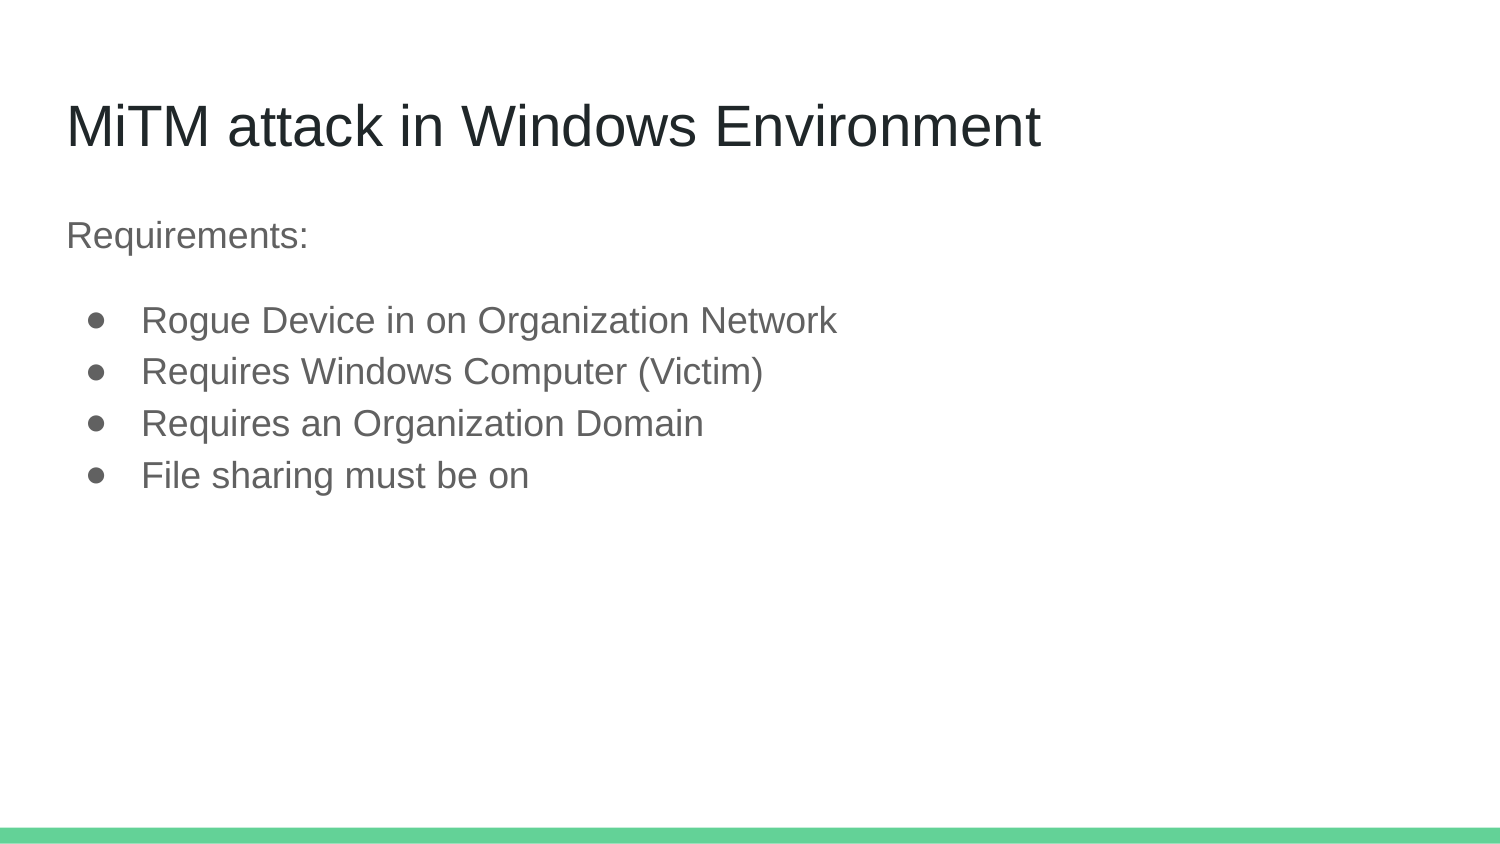

# MiTM attack in Windows Environment
Requirements:
Rogue Device in on Organization Network
Requires Windows Computer (Victim)
Requires an Organization Domain
File sharing must be on